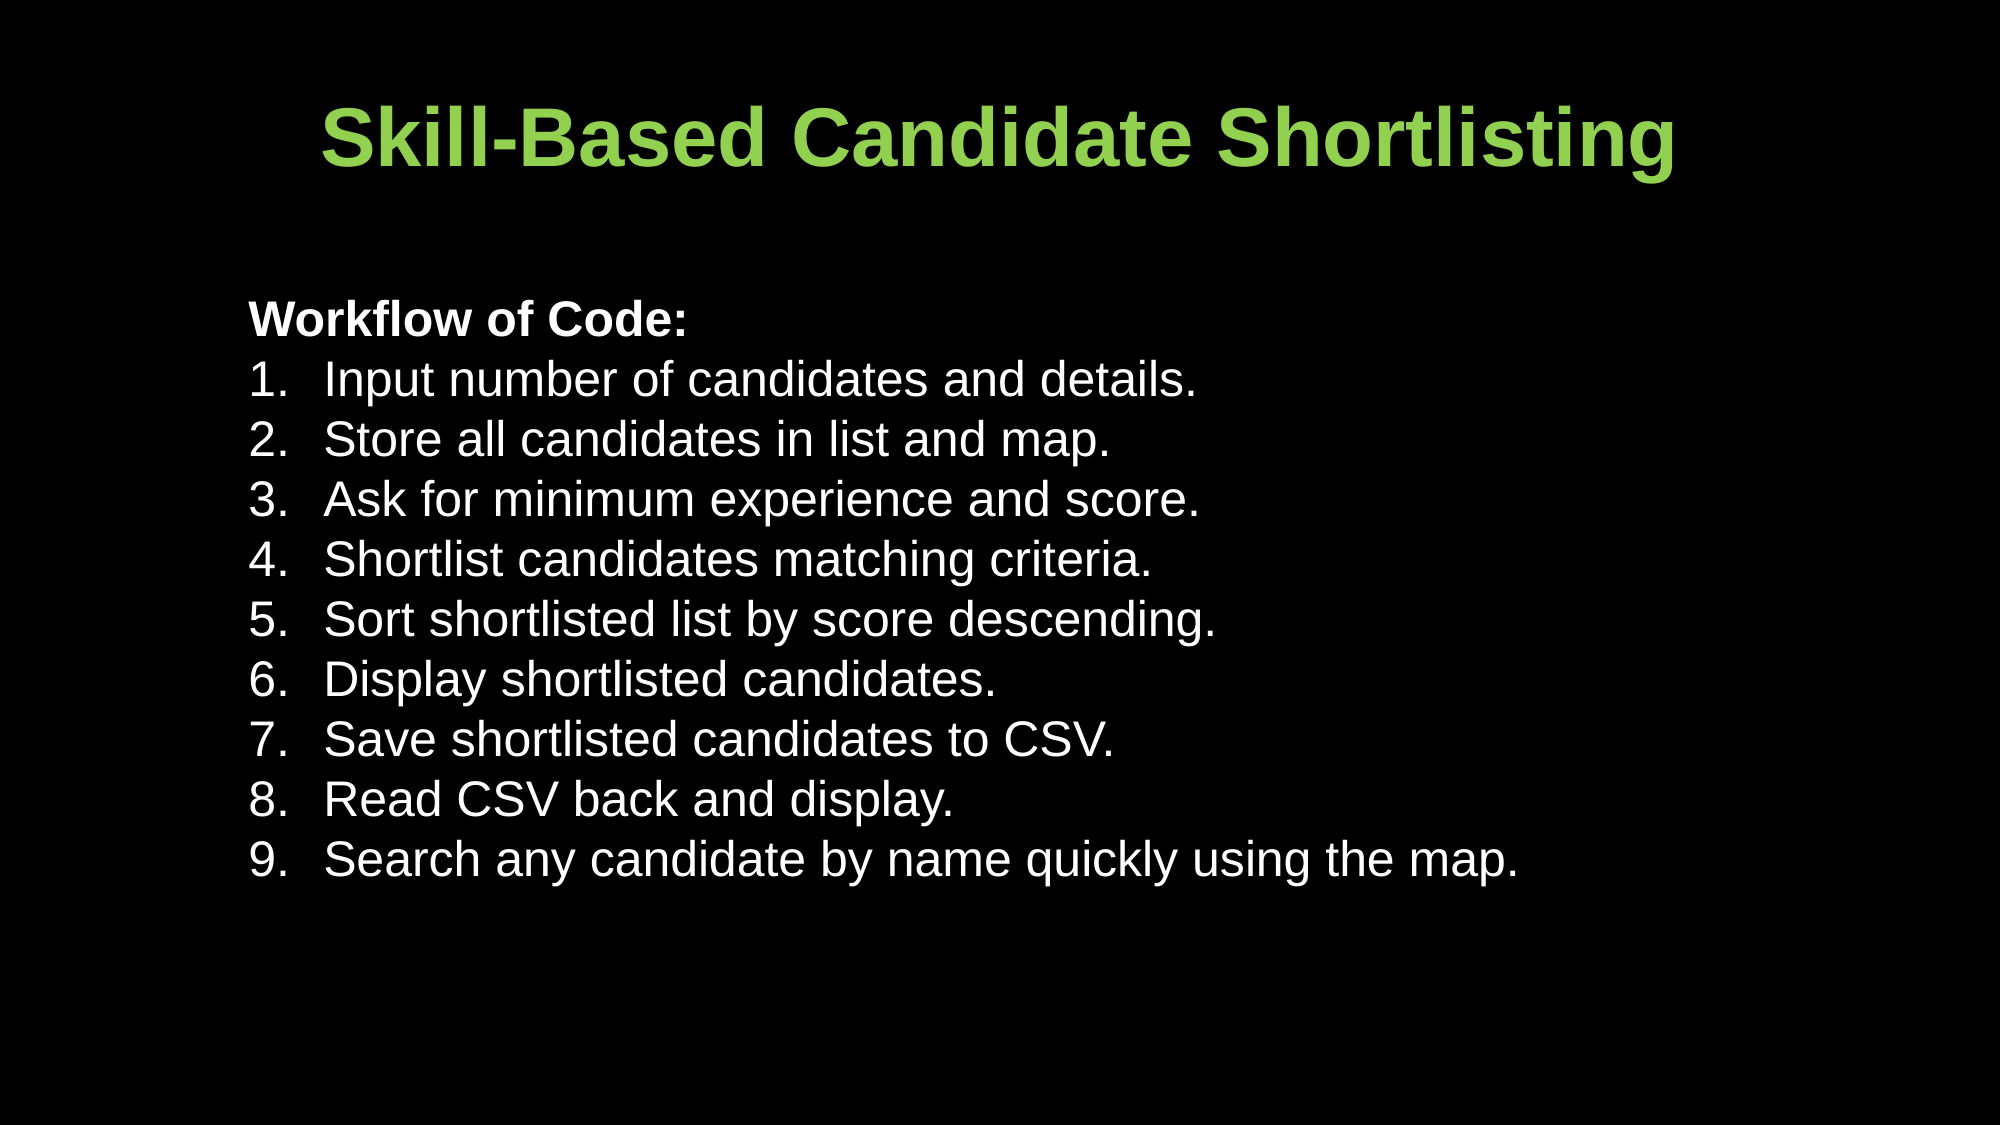

# Skill-Based Candidate Shortlisting
Workflow of Code:
Input number of candidates and details.
Store all candidates in list and map.
Ask for minimum experience and score.
Shortlist candidates matching criteria.
Sort shortlisted list by score descending.
Display shortlisted candidates.
Save shortlisted candidates to CSV.
Read CSV back and display.
Search any candidate by name quickly using the map.